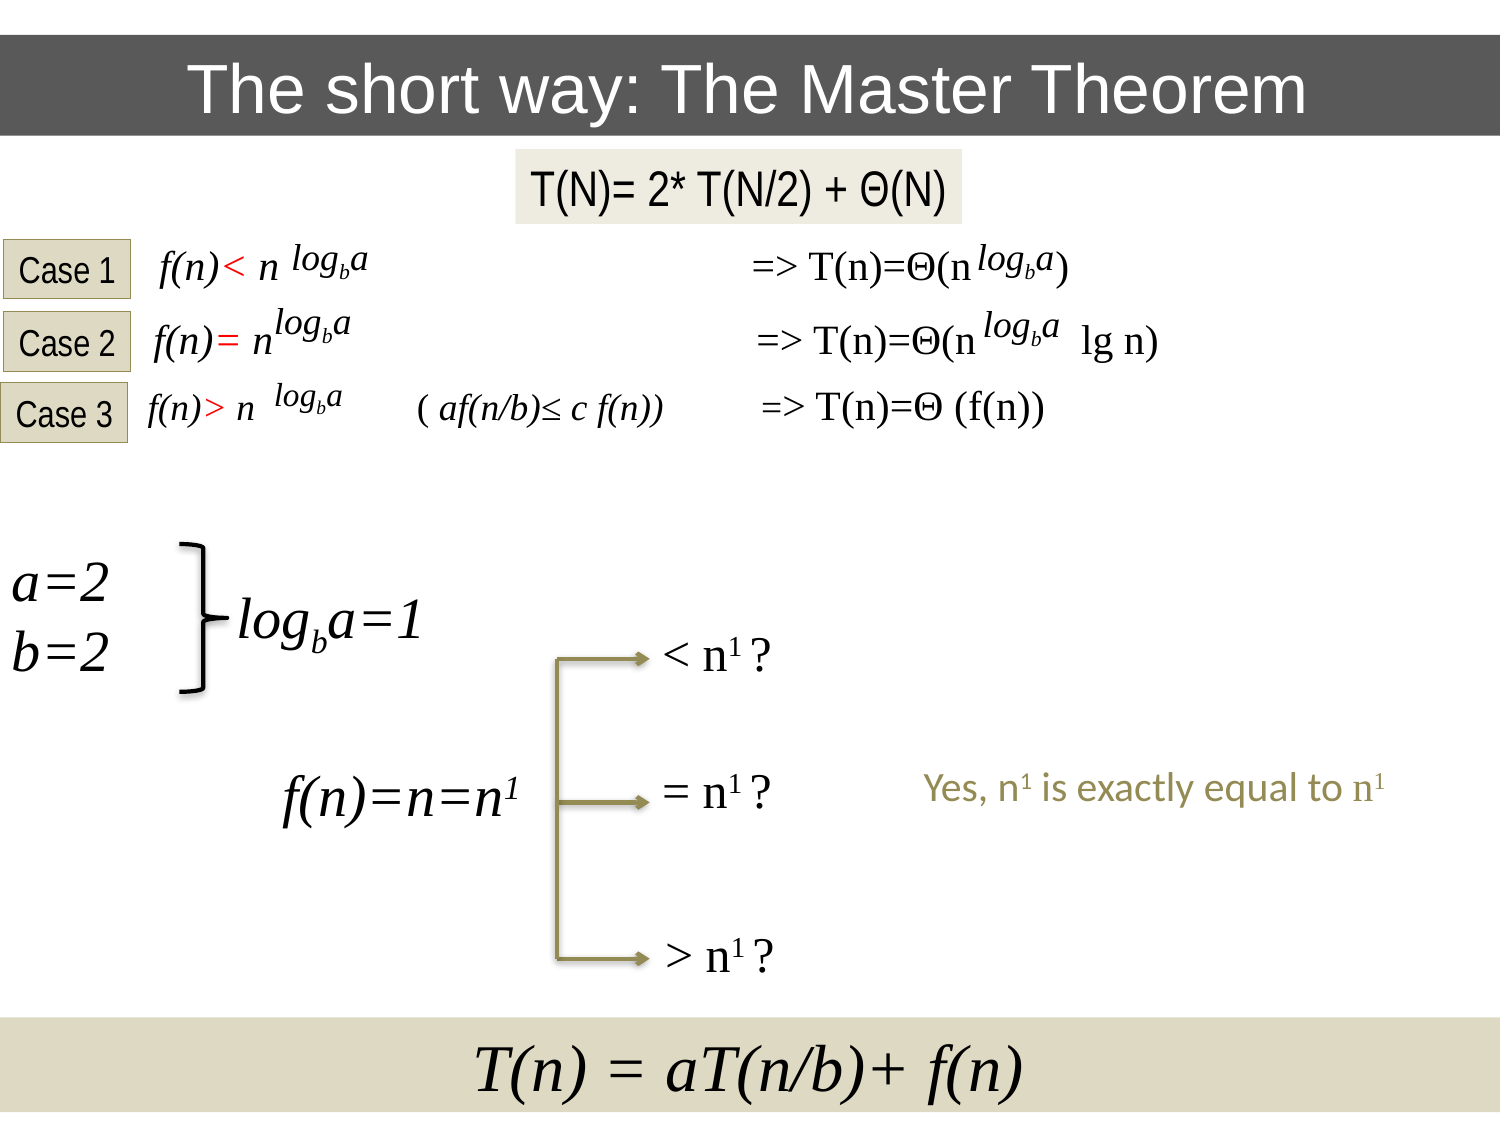

# The short way: The Master Theorem
T(N)= 2* T(N/2) + Θ(N)
logba
logba
f(n)< n                                             => T(n)=Θ(n        )
Case 1
logba
f(n)= n                                              => T(n)=Θ(n          lg n)

logba
Case 2
logba
f(n)> n                 ( af(n/b)≤ c f(n))          => T(n)=Θ (f(n))
Case 3
a=2
b=2

logba=1
< n1 ?
f(n)=n=n1
= n1 ?
Yes, n1 is exactly equal to n1
> n1 ?
T(n) = aT(n/b)+ f(n)